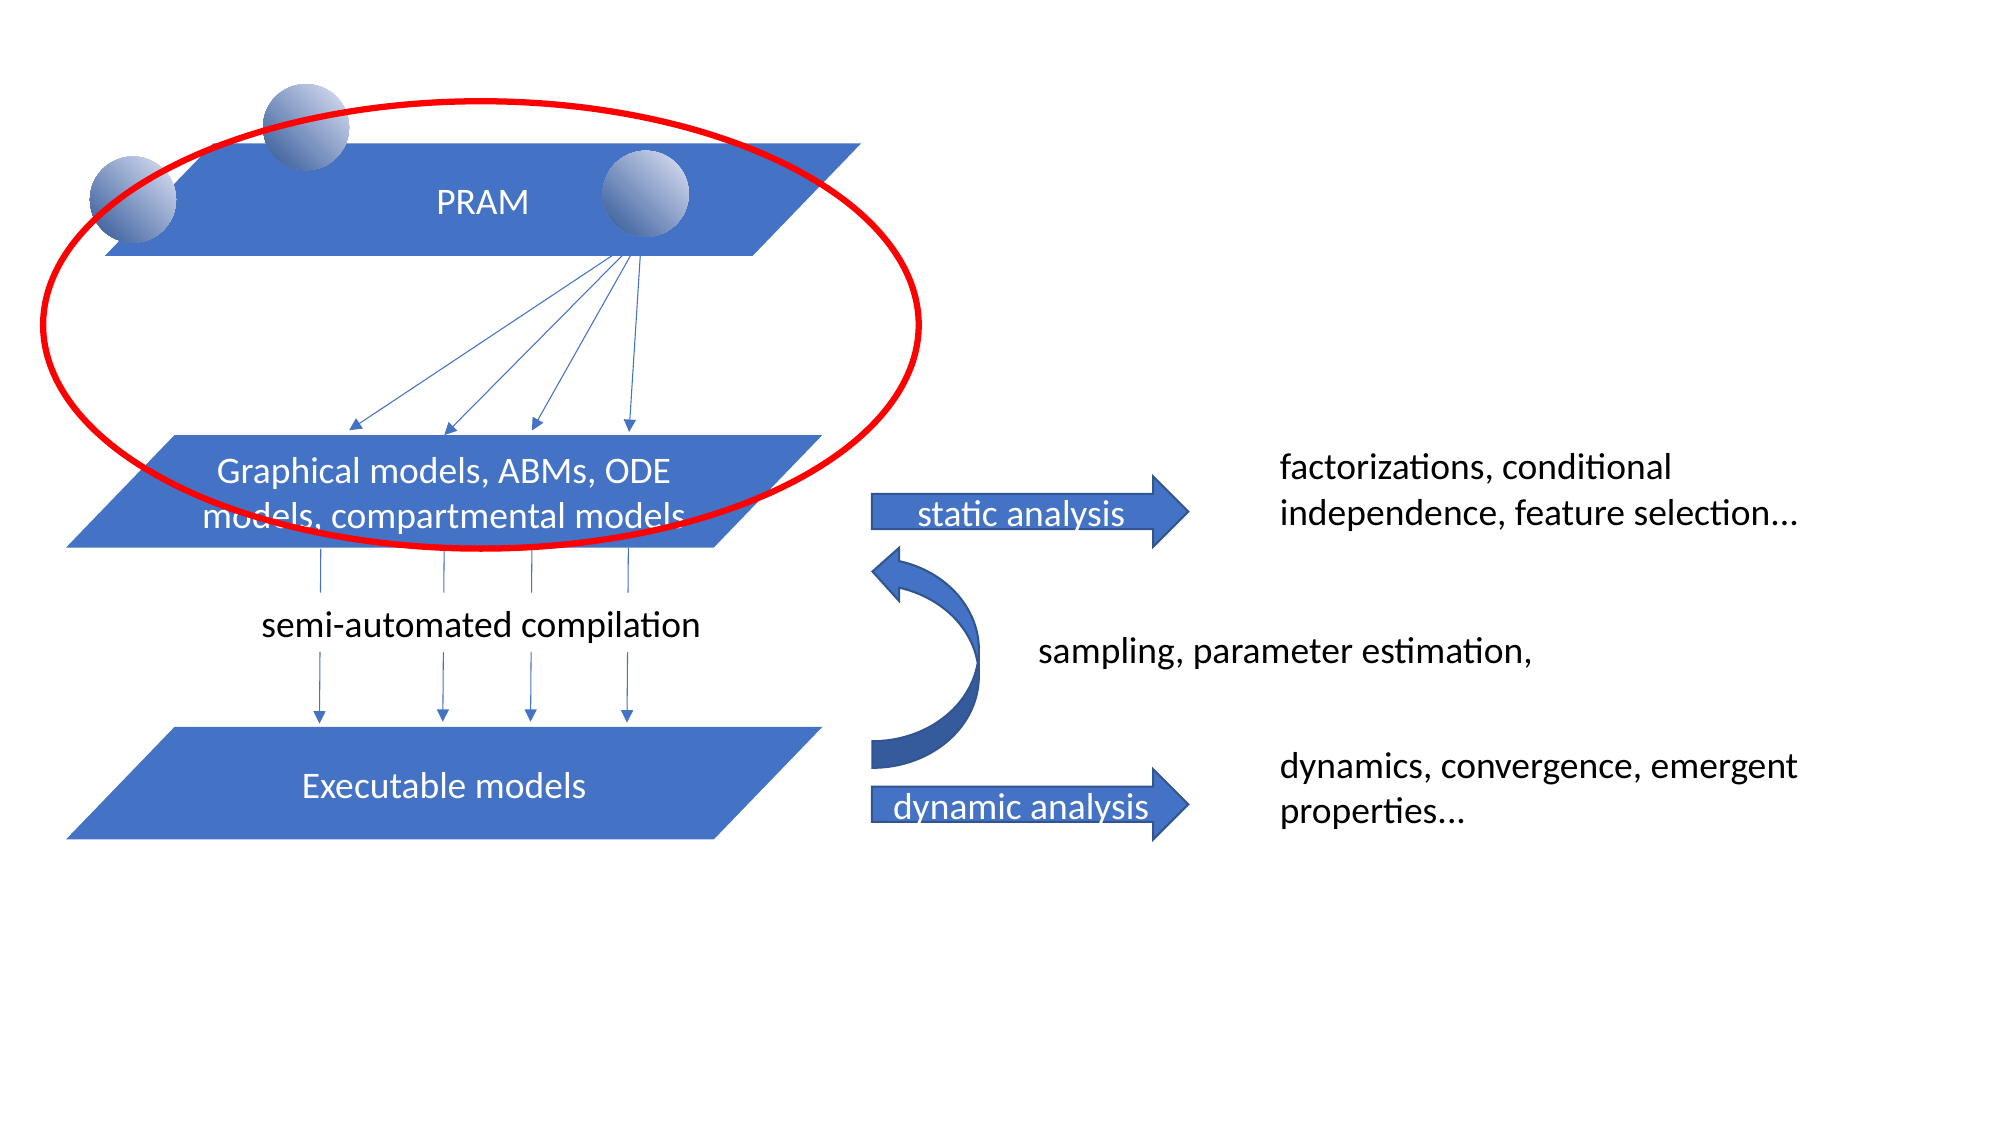

PRAM

Graphical models, ABMs, ODE models, compartmental models
factorizations, conditional independence, feature selection...
static analysis

semi-automated compilation
sampling, parameter estimation,
Executable models
dynamics, convergence, emergent properties...
dynamic analysis